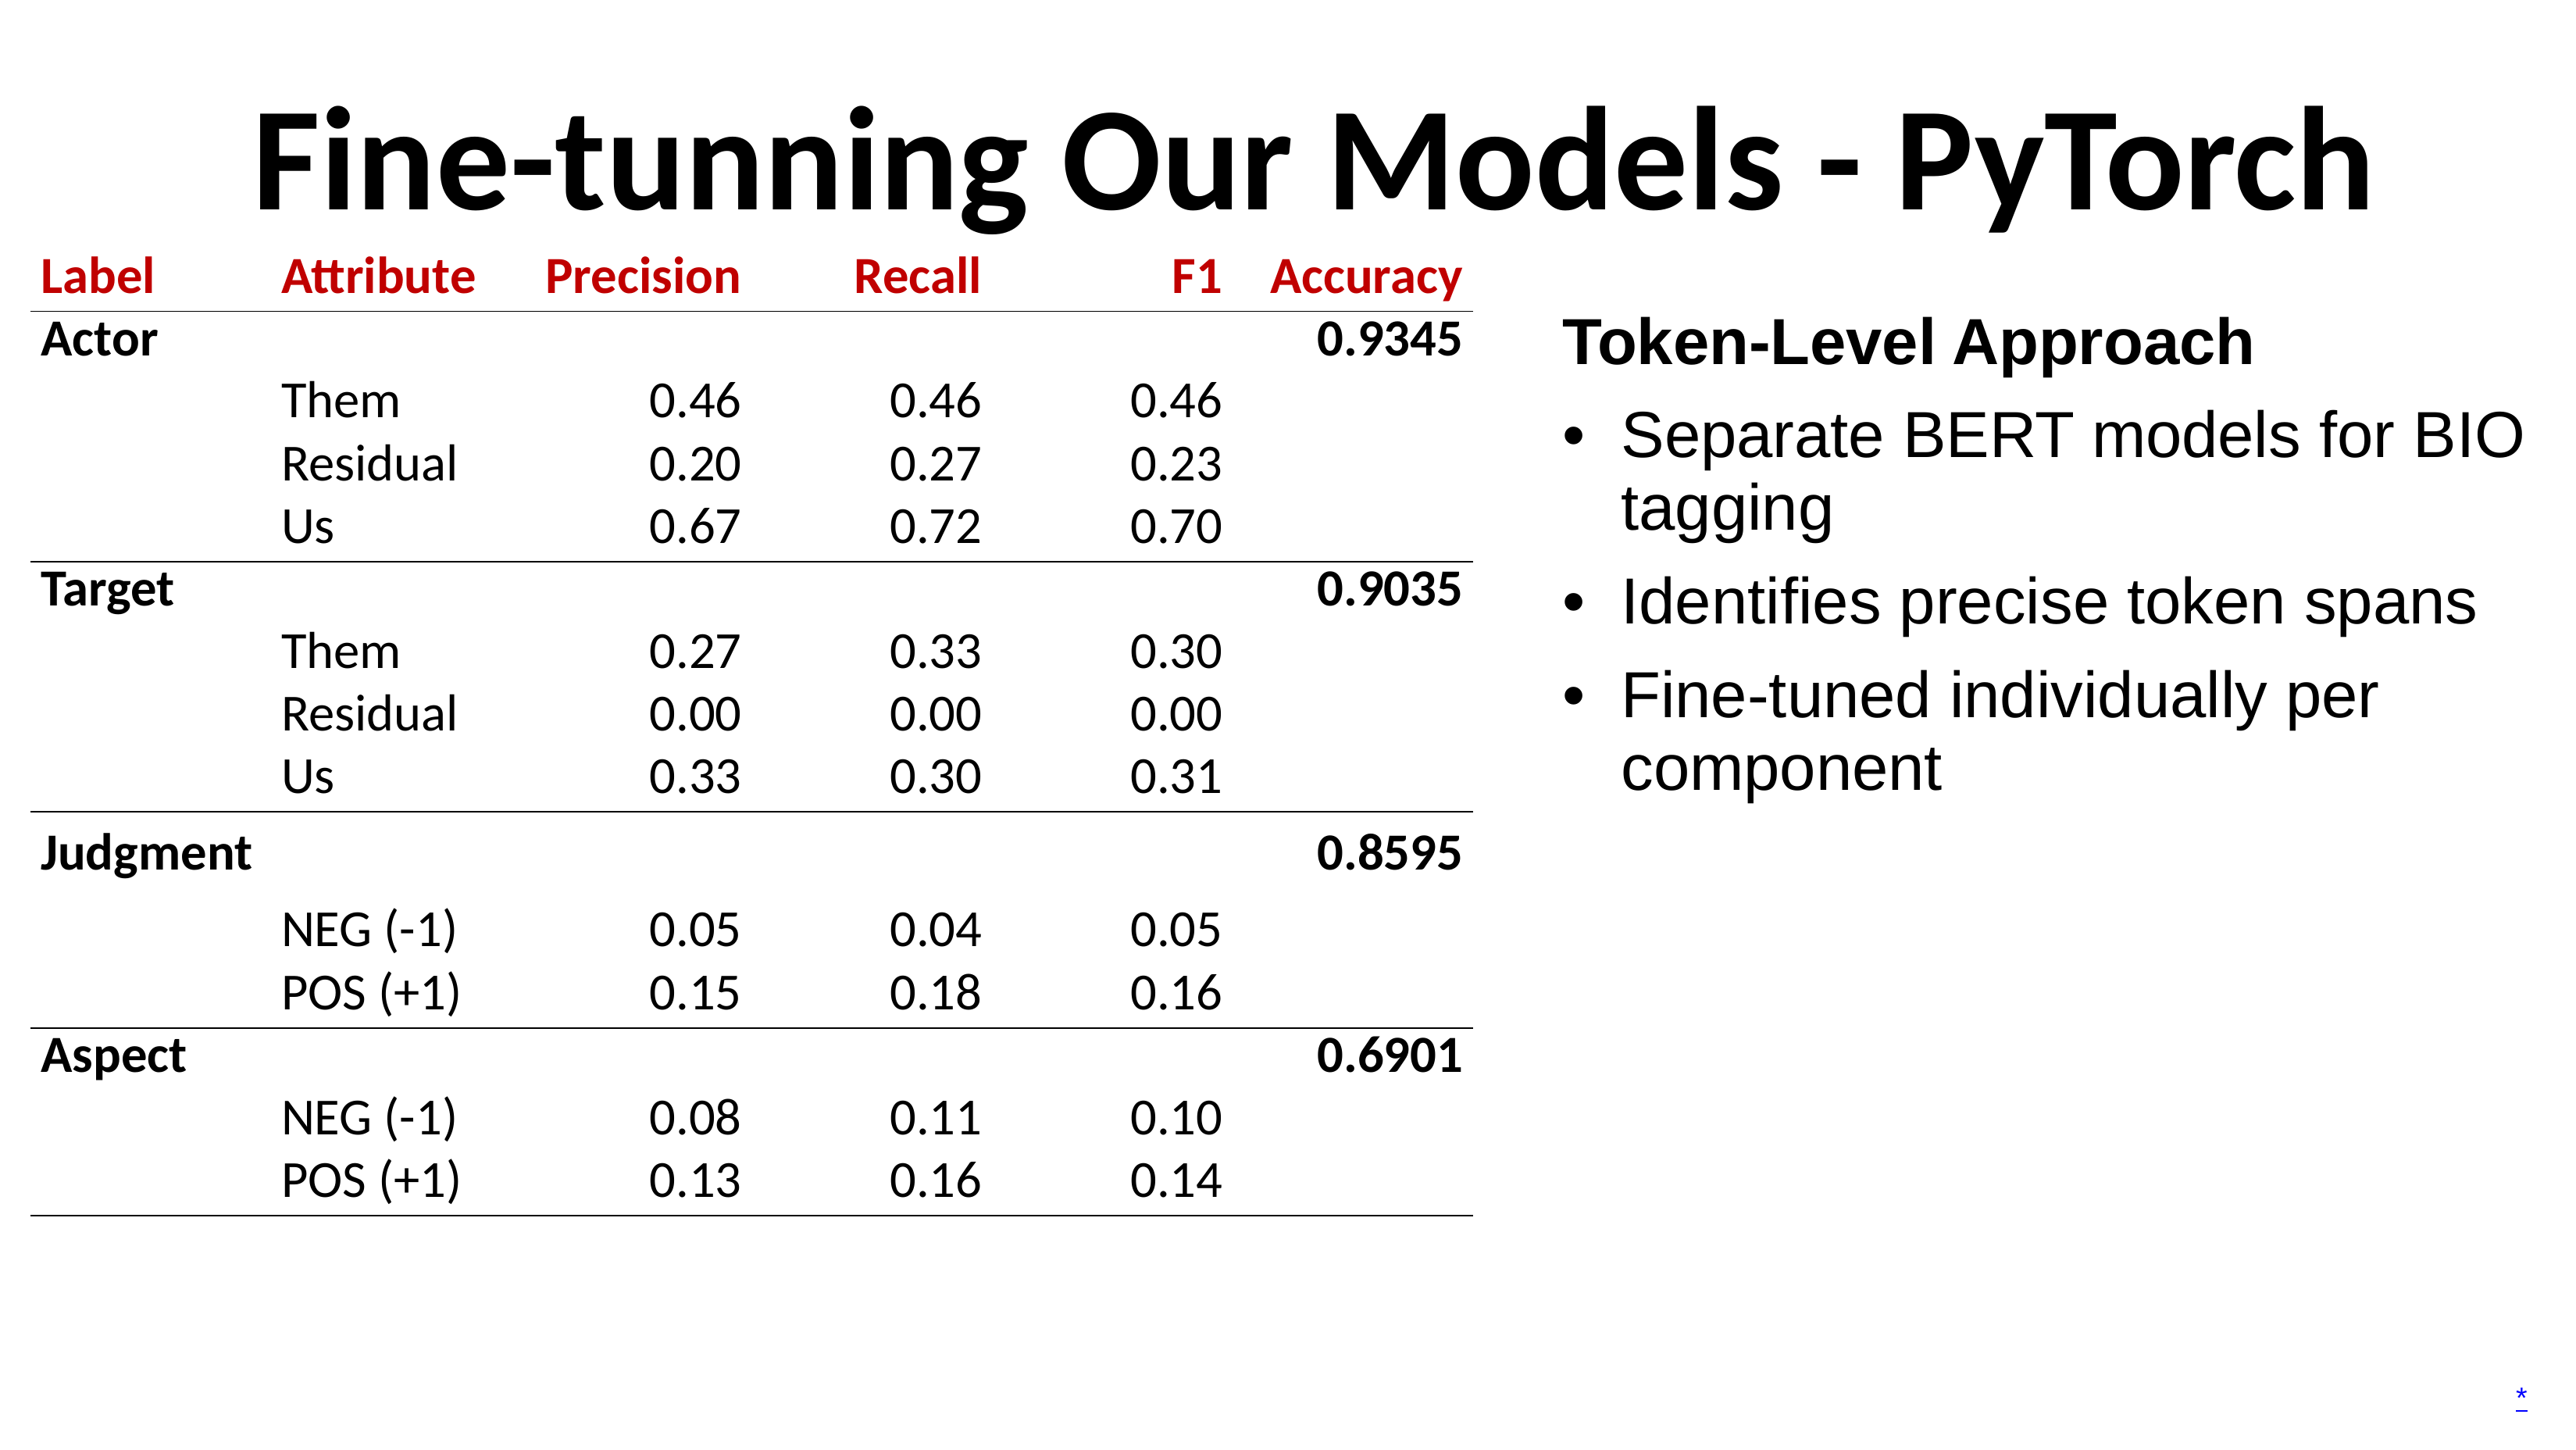

# Fine-tunning Our Models - PyTorch
| Label | Attribute | Precision | Recall | F1 | Accuracy |
| --- | --- | --- | --- | --- | --- |
| Actor |  |  |  |  | 0.9345 |
|  | Them | 0.46 | 0.46 | 0.46 |  |
|  | Residual | 0.20 | 0.27 | 0.23 |  |
|  | Us | 0.67 | 0.72 | 0.70 |  |
| Target |  |  |  |  | 0.9035 |
|  | Them | 0.27 | 0.33 | 0.30 |  |
|  | Residual | 0.00 | 0.00 | 0.00 |  |
|  | Us | 0.33 | 0.30 | 0.31 |  |
| Judgment |  |  |  |  | 0.8595 |
|  | NEG (-1) | 0.05 | 0.04 | 0.05 |  |
|  | POS (+1) | 0.15 | 0.18 | 0.16 |  |
| Aspect |  |  |  |  | 0.6901 |
|  | NEG (-1) | 0.08 | 0.11 | 0.10 |  |
|  | POS (+1) | 0.13 | 0.16 | 0.14 |  |
| Token-Level Approach |
| --- |
| Separate BERT models for BIO tagging |
| Identifies precise token spans |
| Fine-tuned individually per component |